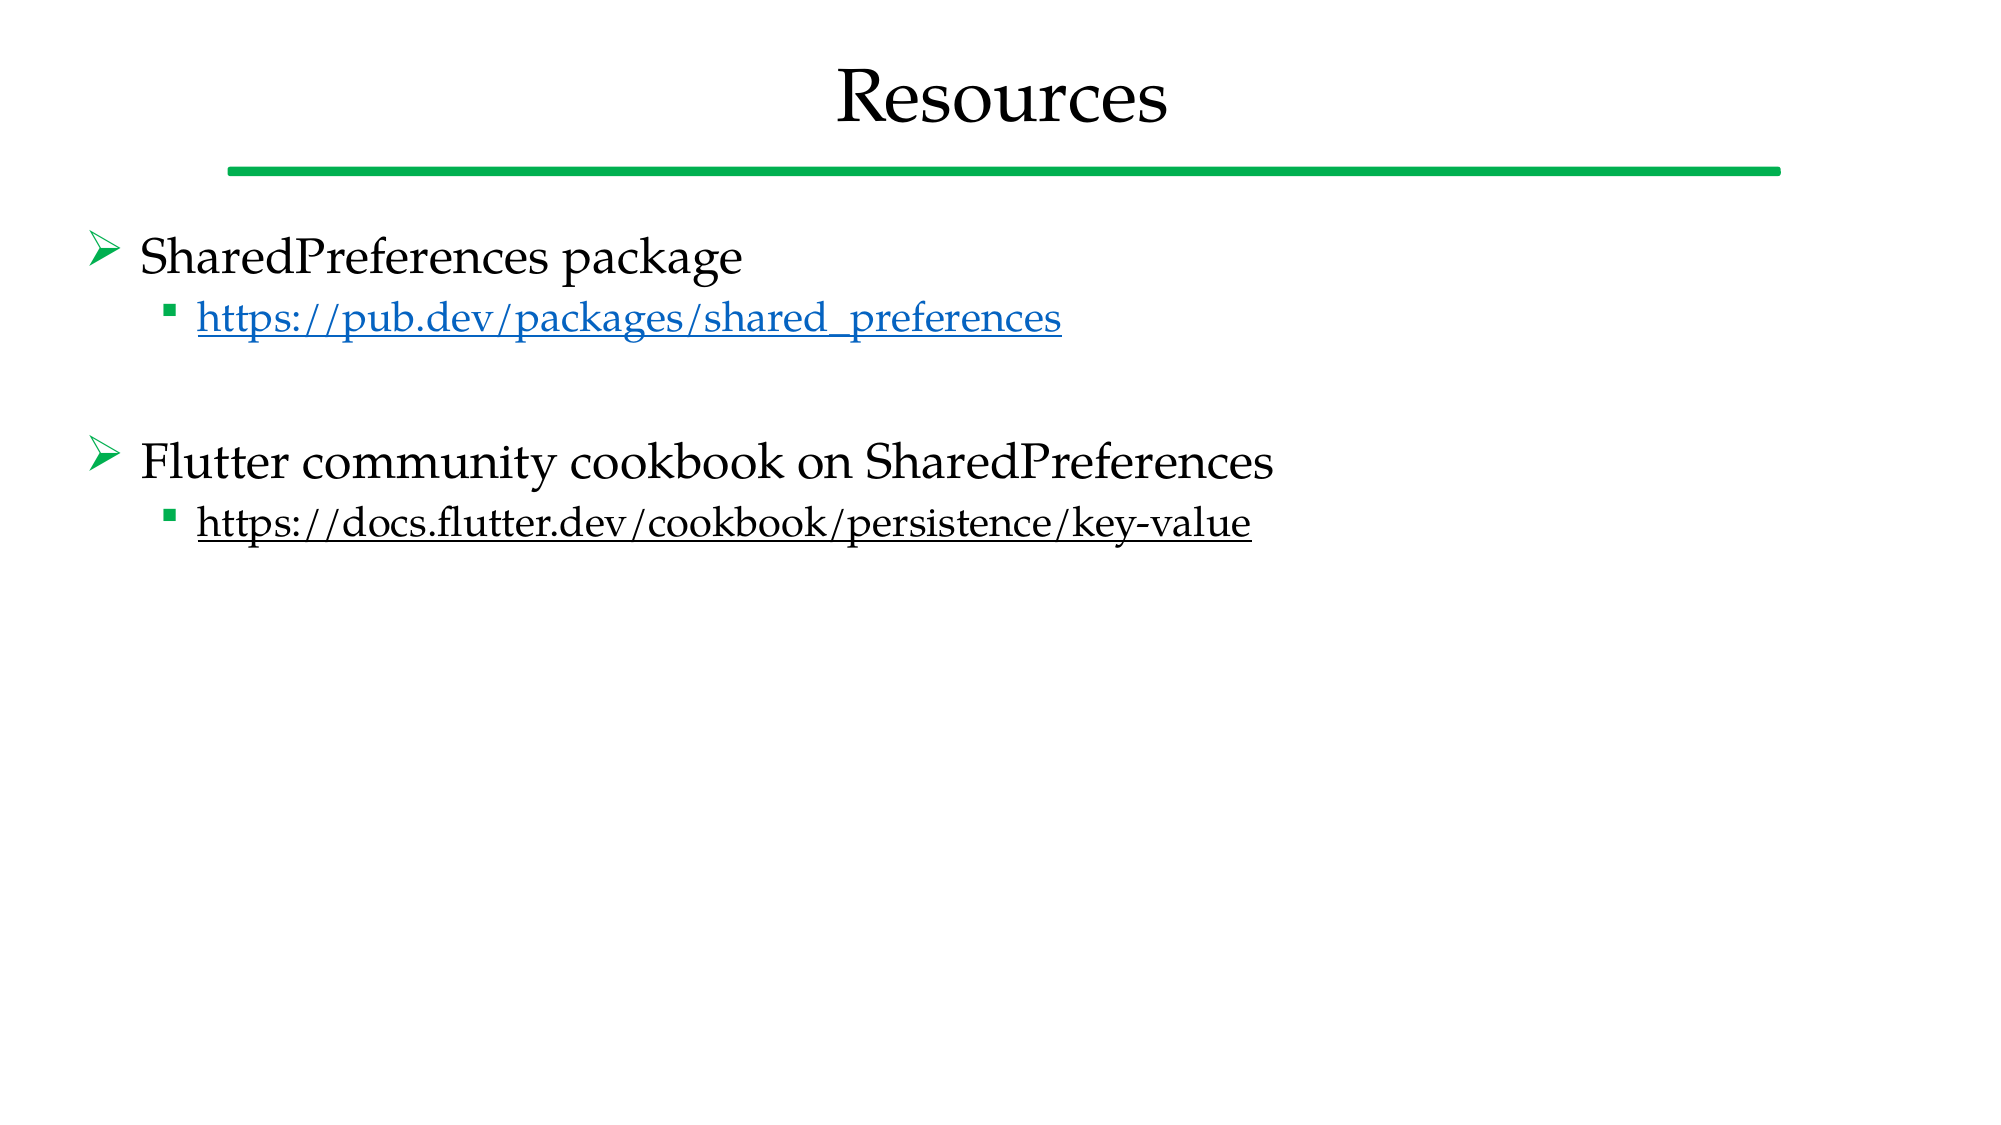

# Resources
SharedPreferences package
https://pub.dev/packages/shared_preferences

Flutter community cookbook on SharedPreferences
https://docs.flutter.dev/cookbook/persistence/key-value